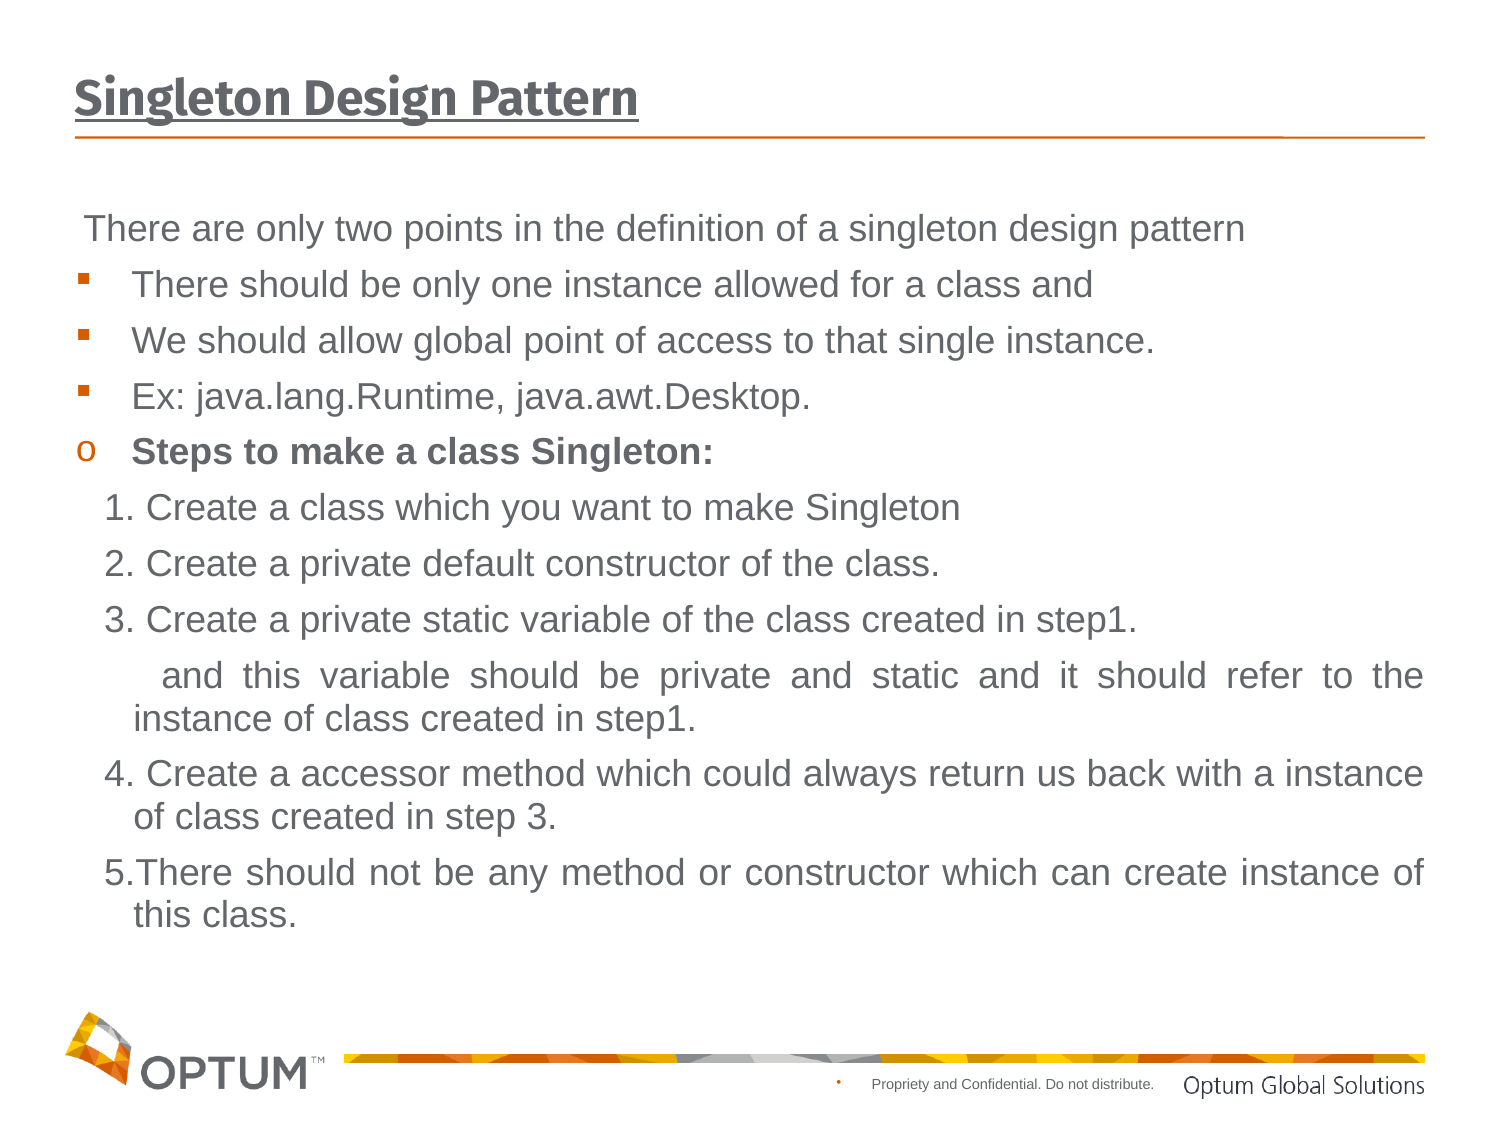

# Singleton Design Pattern

 There are only two points in the definition of a singleton design pattern
There should be only one instance allowed for a class and
We should allow global point of access to that single instance.
Ex: java.lang.Runtime, java.awt.Desktop.
Steps to make a class Singleton:
1. Create a class which you want to make Singleton
2. Create a private default constructor of the class.
3. Create a private static variable of the class created in step1.
   and this variable should be private and static and it should refer to the instance of class created in step1.
4. Create a accessor method which could always return us back with a instance of class created in step 3.
5.There should not be any method or constructor which can create instance of this class.